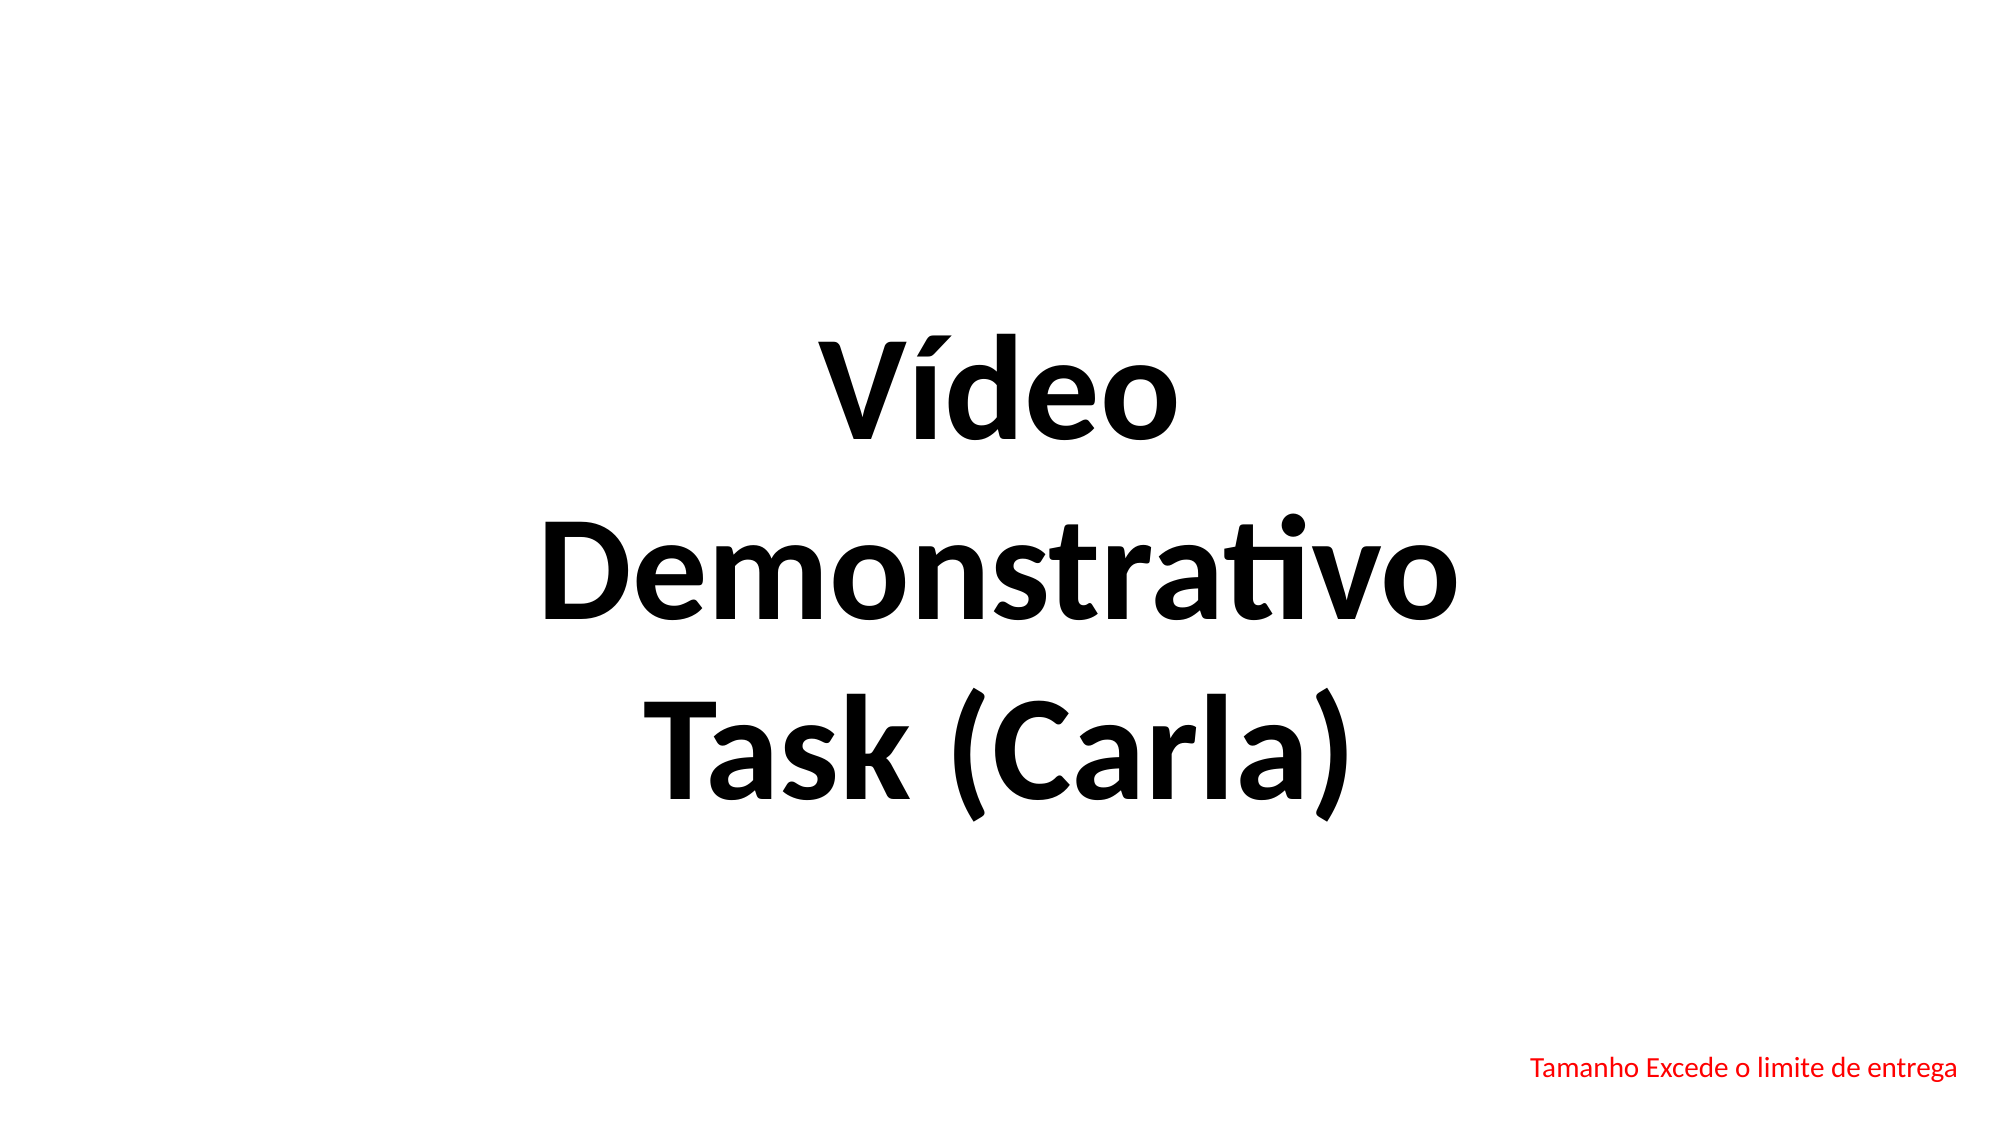

Vídeo Demonstrativo Task (Carla)
Tamanho Excede o limite de entrega